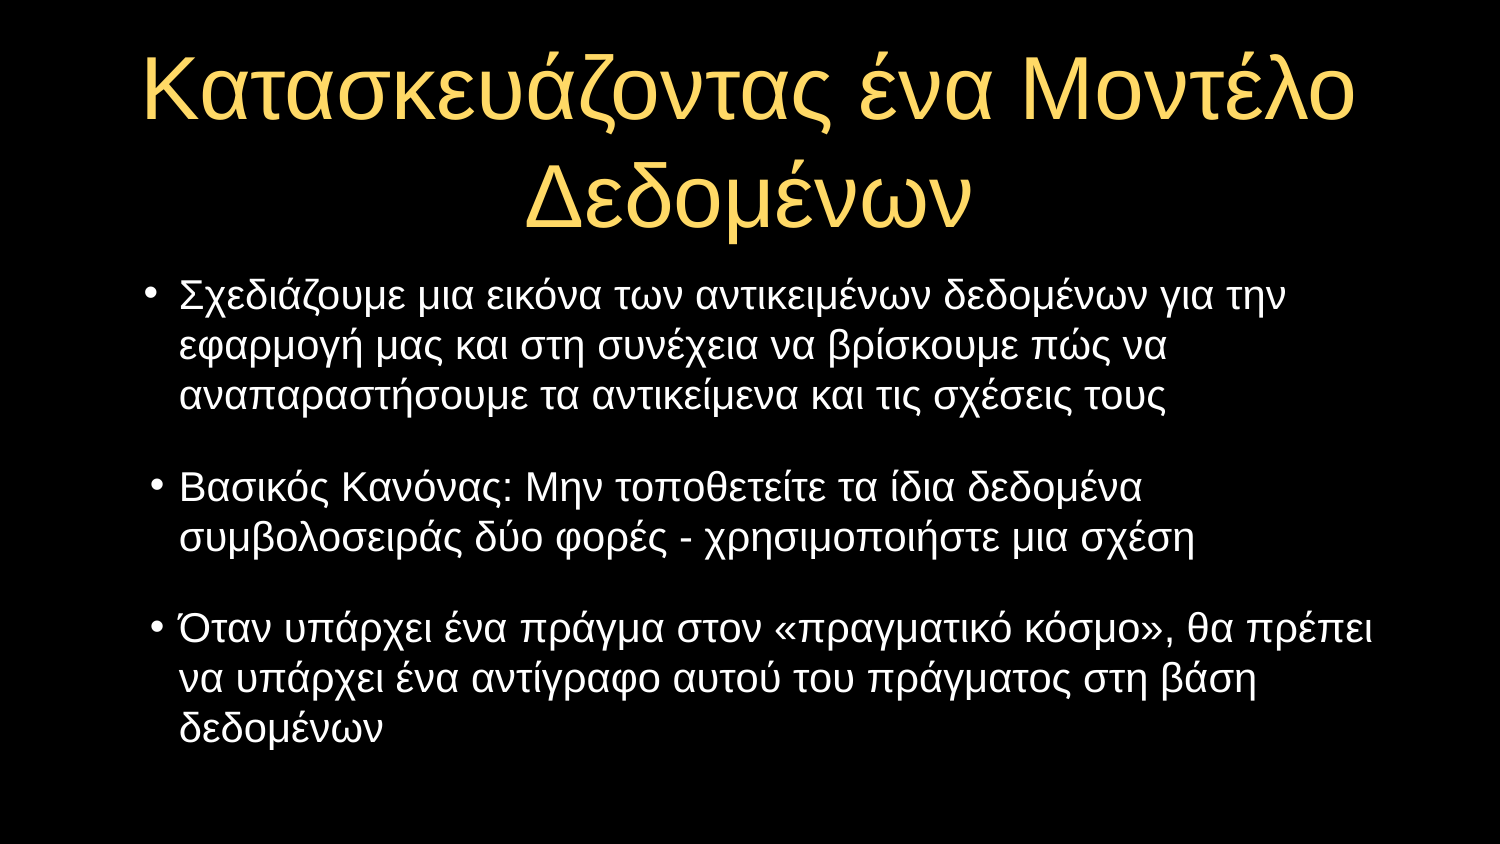

# Κατασκευάζοντας ένα Μοντέλο Δεδομένων
Σχεδιάζουμε μια εικόνα των αντικειμένων δεδομένων για την εφαρμογή μας και στη συνέχεια να βρίσκουμε πώς να αναπαραστήσουμε τα αντικείμενα και τις σχέσεις τους
Βασικός Κανόνας: Μην τοποθετείτε τα ίδια δεδομένα συμβολοσειράς δύο φορές - χρησιμοποιήστε μια σχέση
Όταν υπάρχει ένα πράγμα στον «πραγματικό κόσμο», θα πρέπει να υπάρχει ένα αντίγραφο αυτού του πράγματος στη βάση δεδομένων